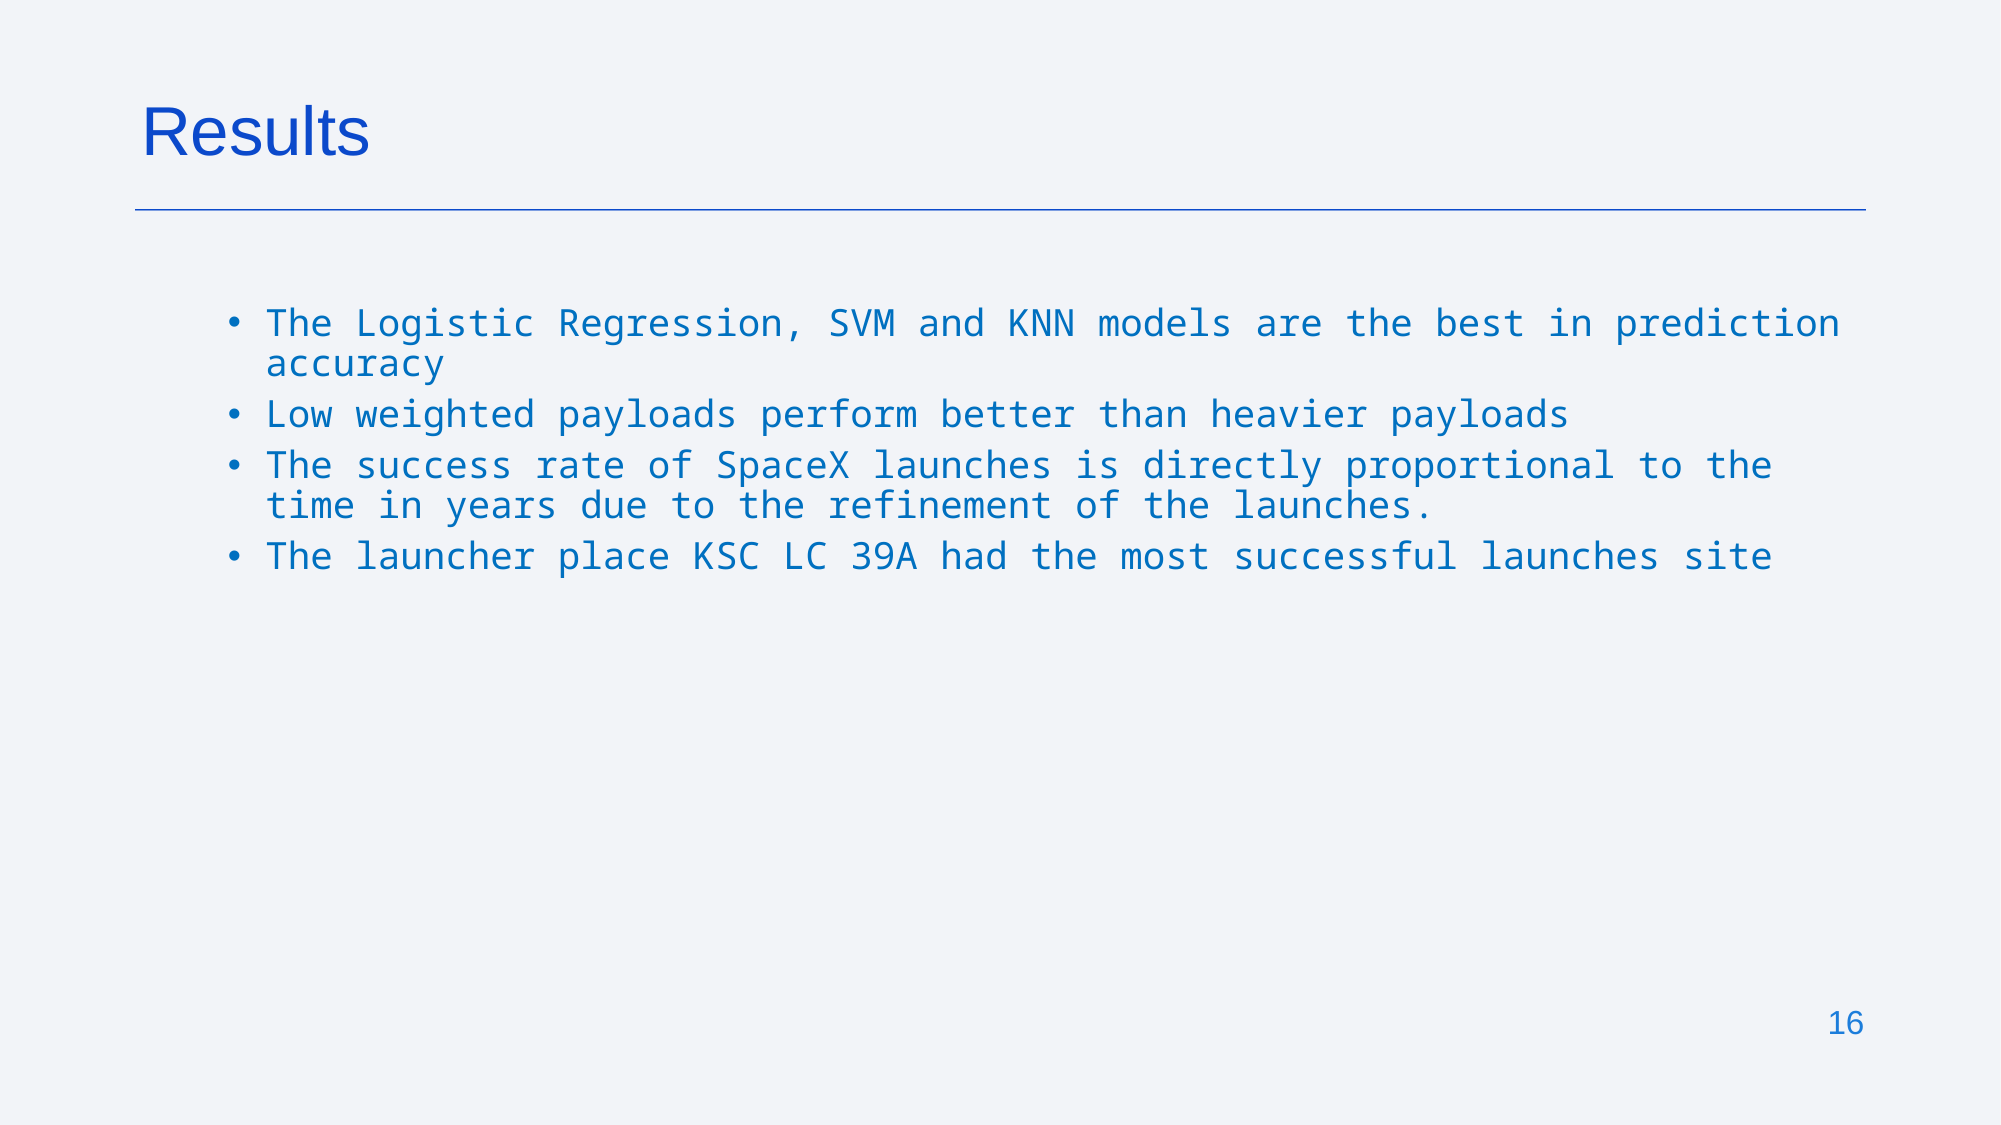

Results
The Logistic Regression, SVM and KNN models are the best in prediction accuracy
Low weighted payloads perform better than heavier payloads
The success rate of SpaceX launches is directly proportional to the time in years due to the refinement of the launches.
The launcher place KSC LC 39A had the most successful launches site
16